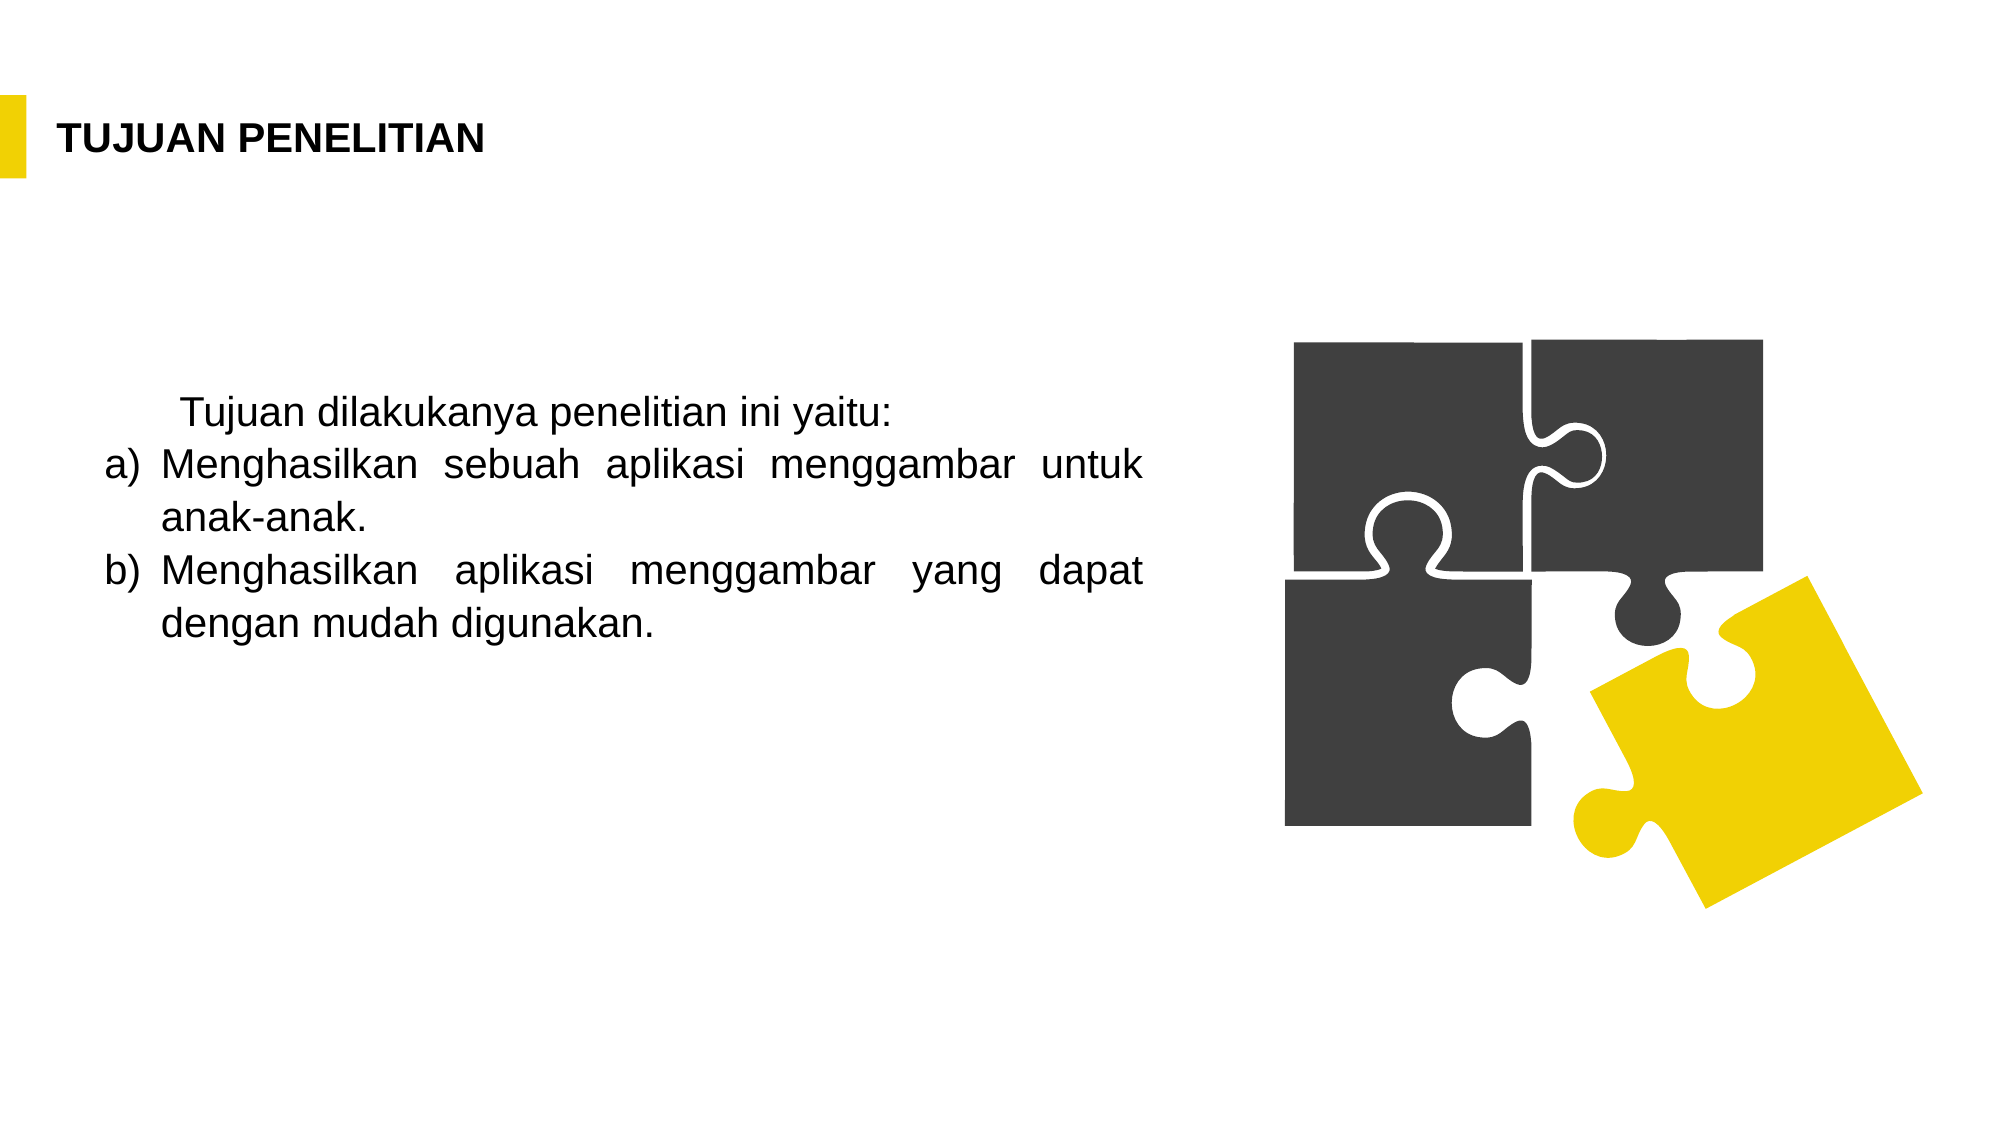

TUJUAN PENELITIAN

Tujuan dilakukanya penelitian ini yaitu:
Menghasilkan sebuah aplikasi menggambar untuk anak-anak.
Menghasilkan aplikasi menggambar yang dapat dengan mudah digunakan.